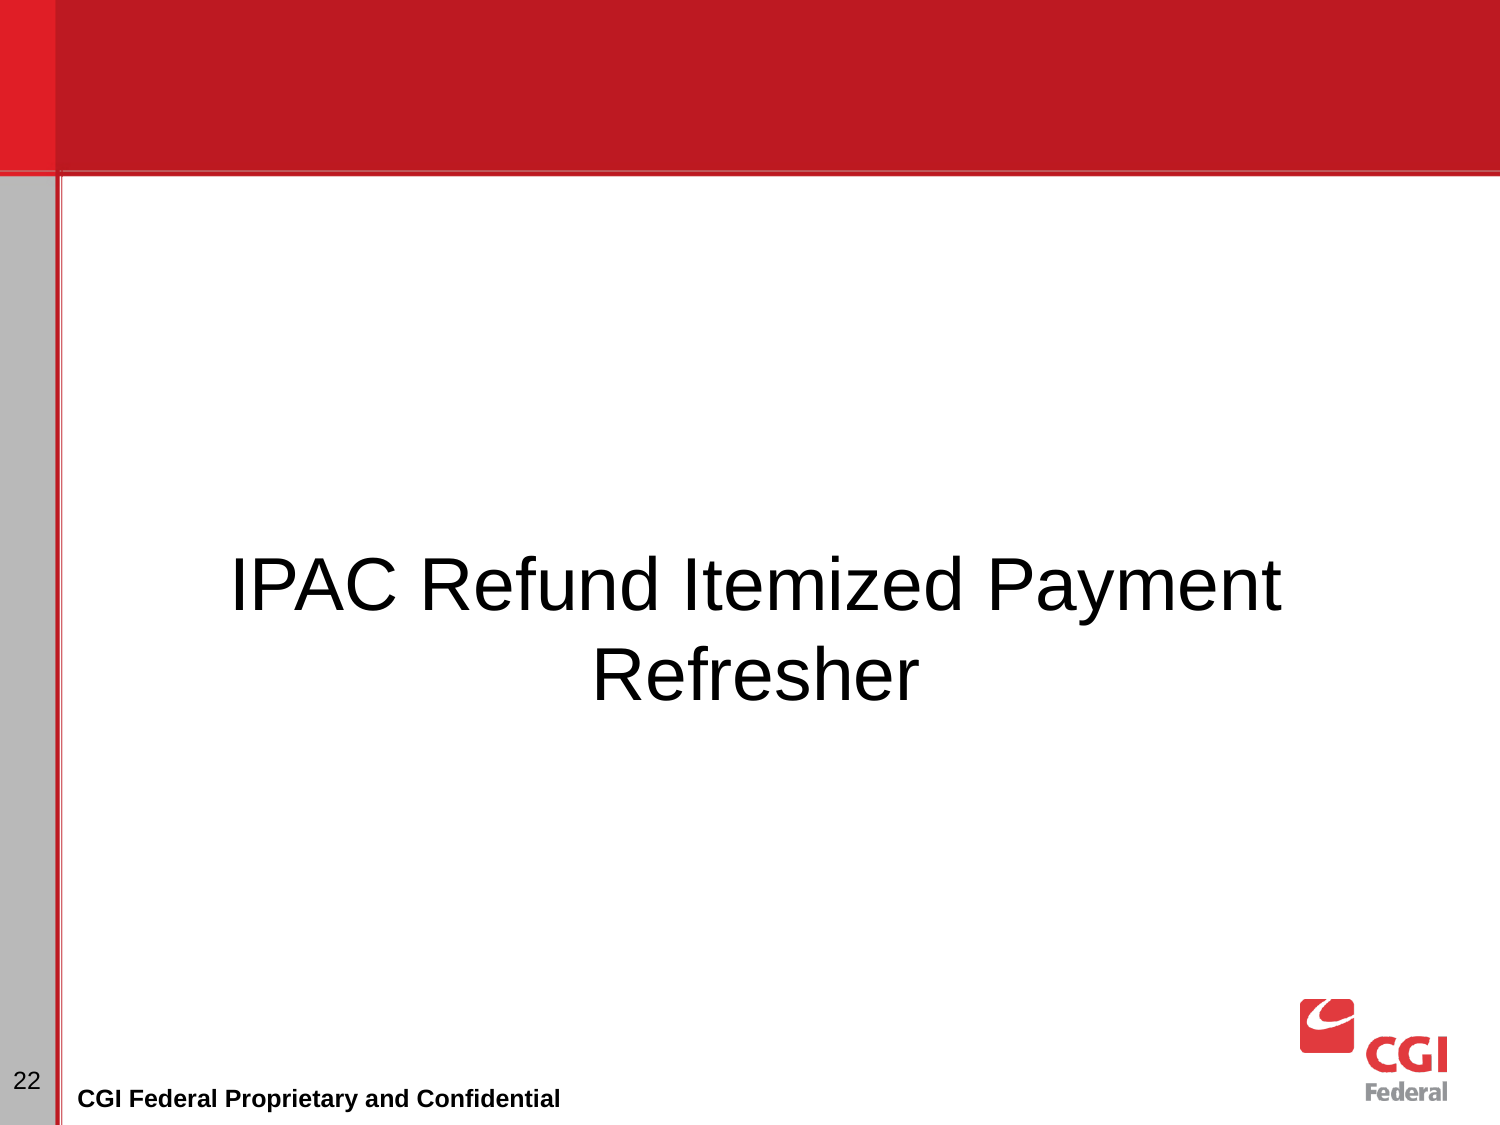

IPAC Refund Itemized Payment Refresher
# Dunning
22
CGI Federal Proprietary and Confidential